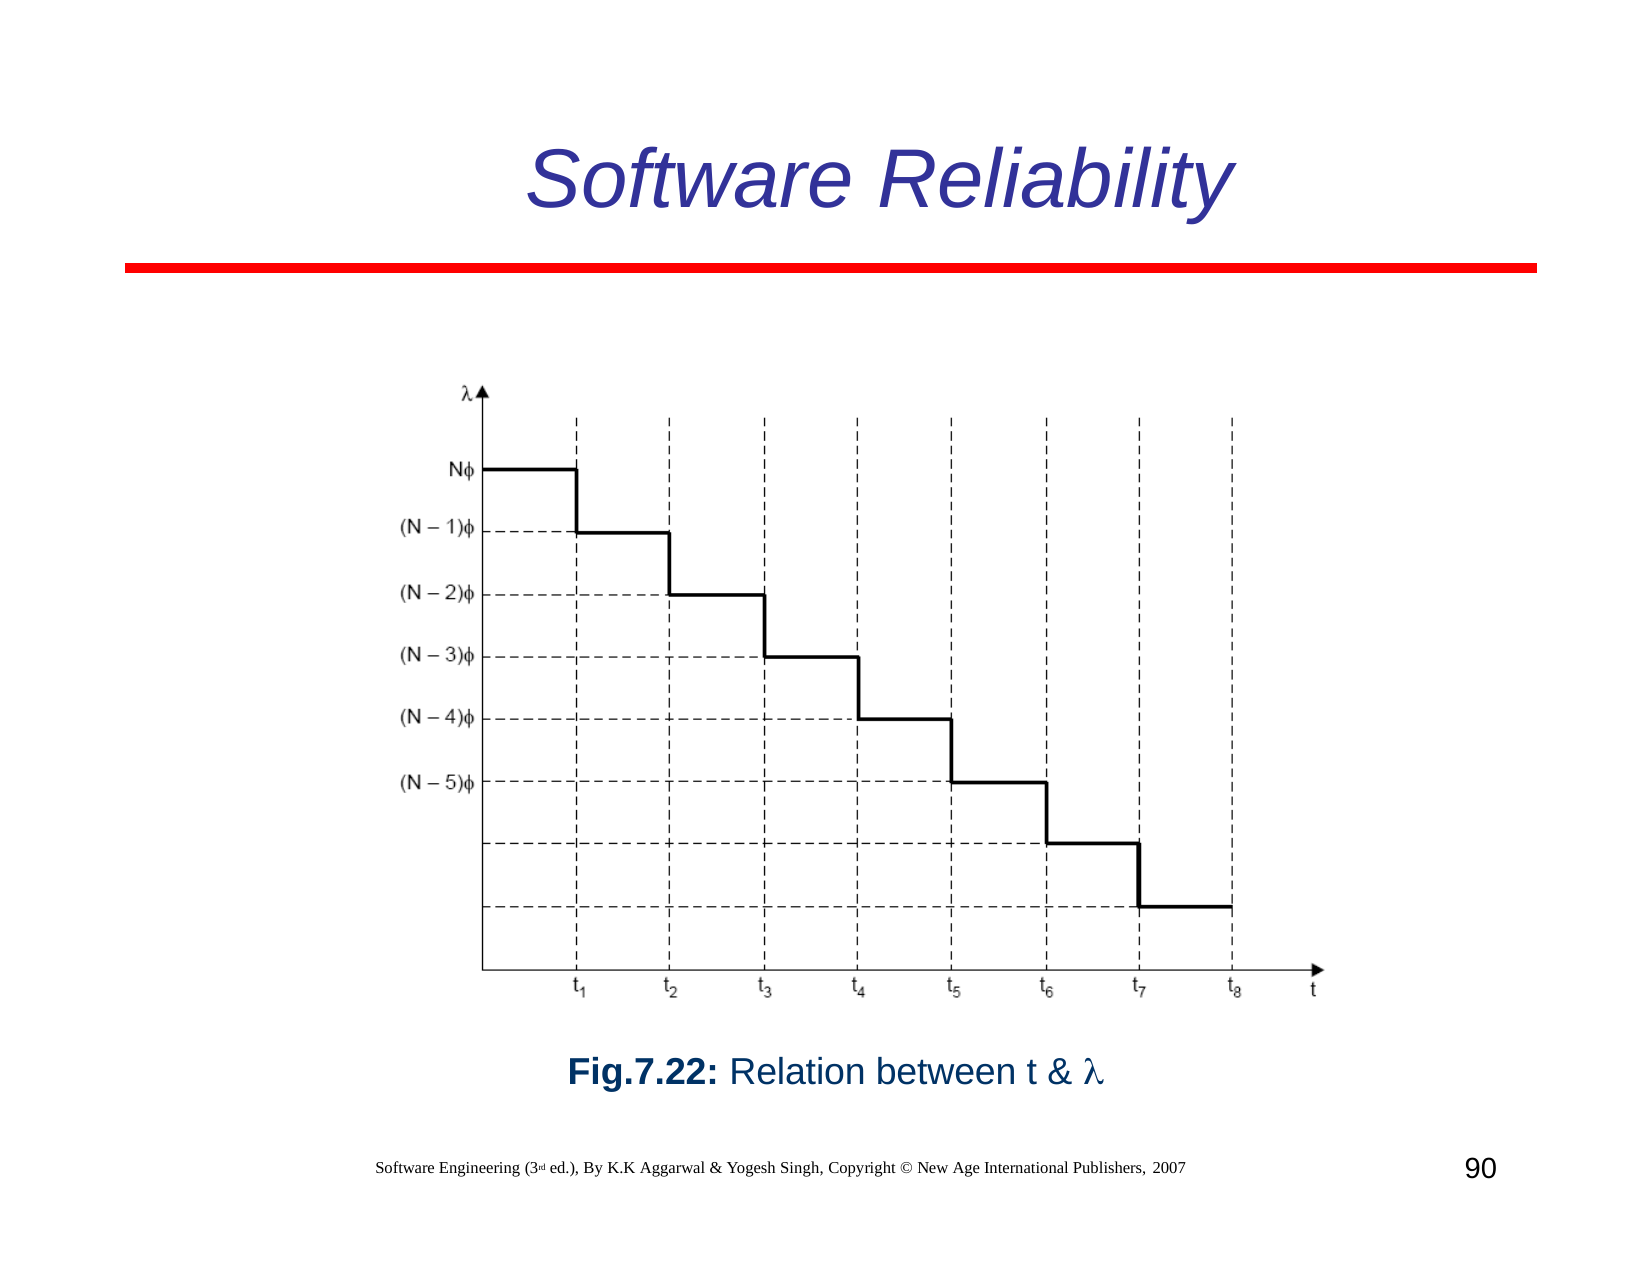

# Software Reliability

Fig.7.22: Relation between t & λ
90
Software Engineering (3rd  ed.), By K.K Aggarwal & Yogesh Singh, Copyright © New Age International Publishers, 2007